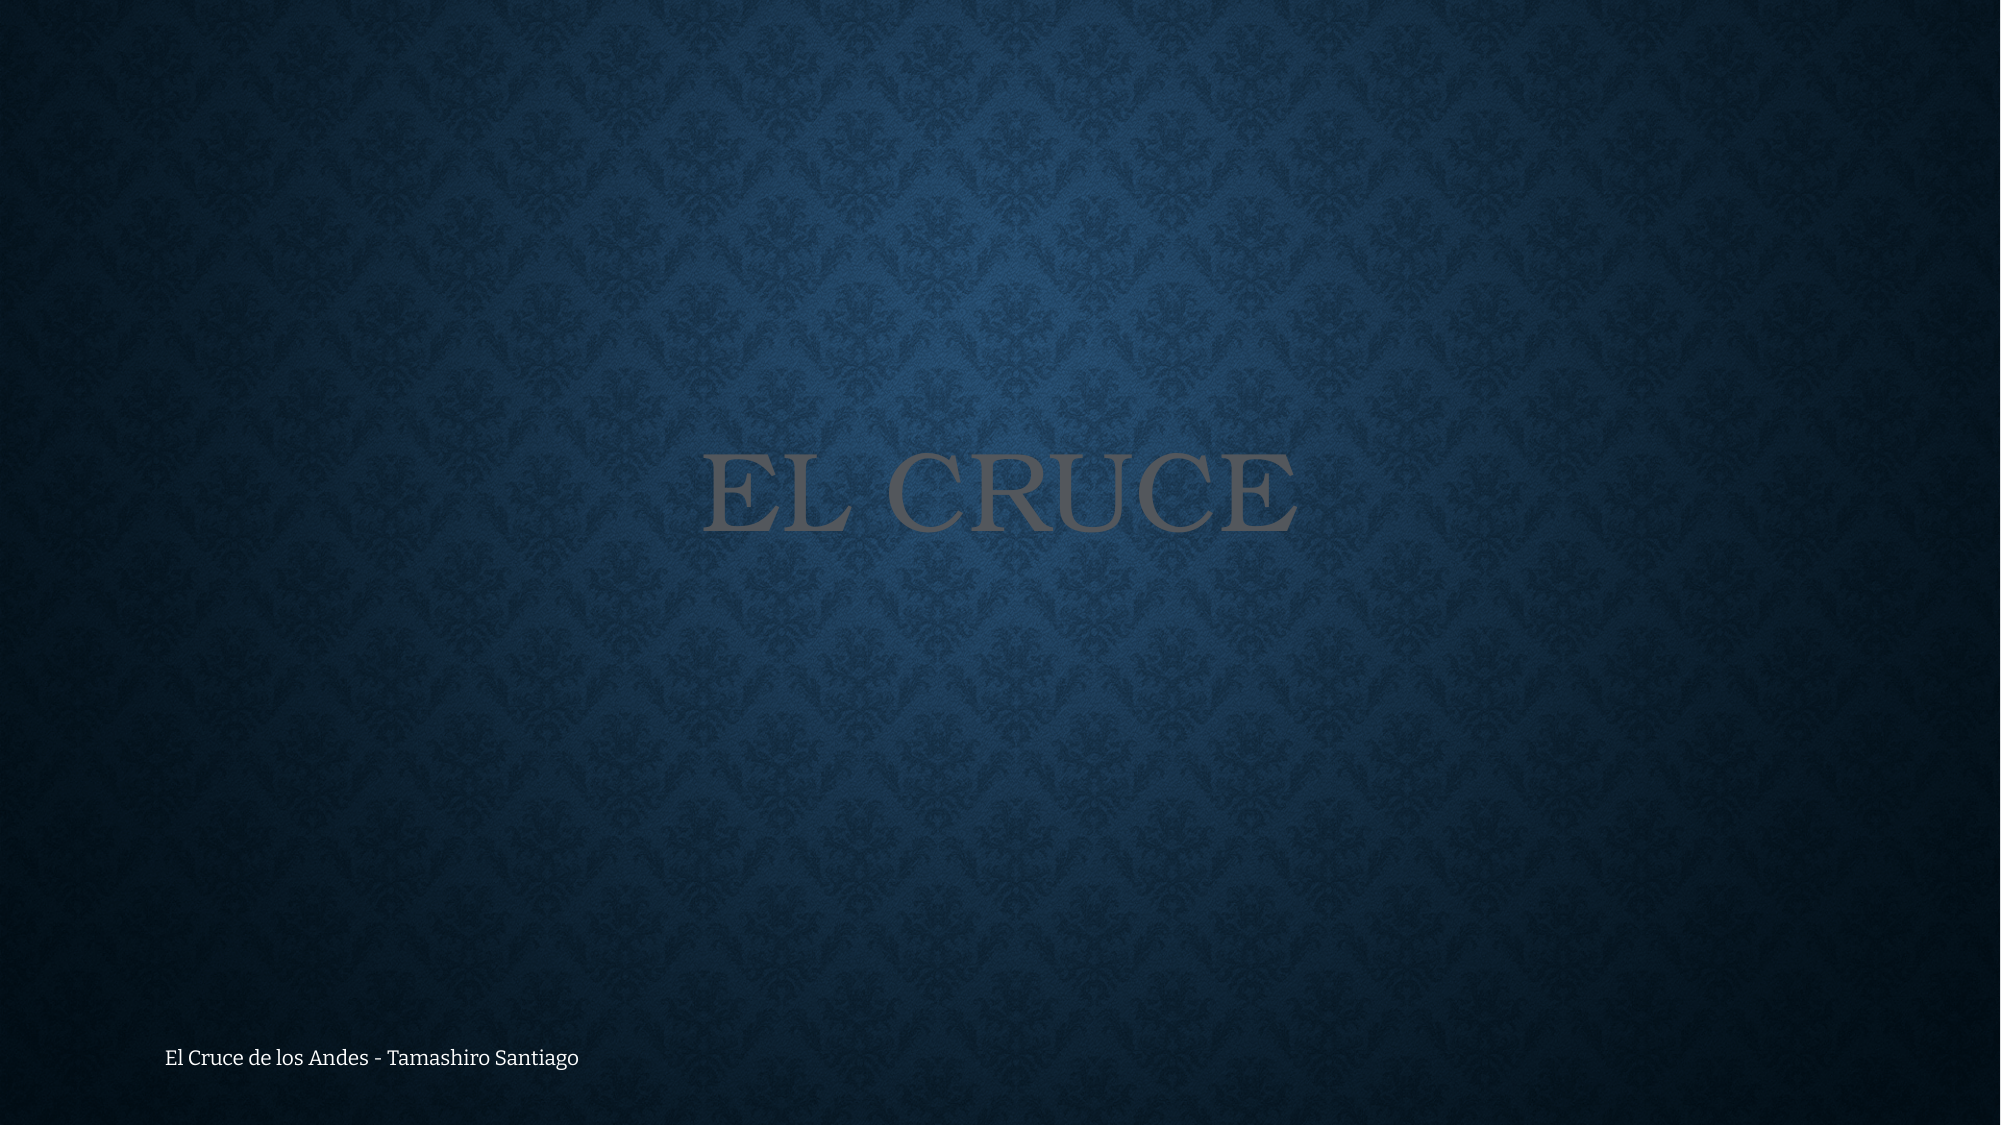

EL CRUCE
El Cruce de los Andes - Tamashiro Santiago